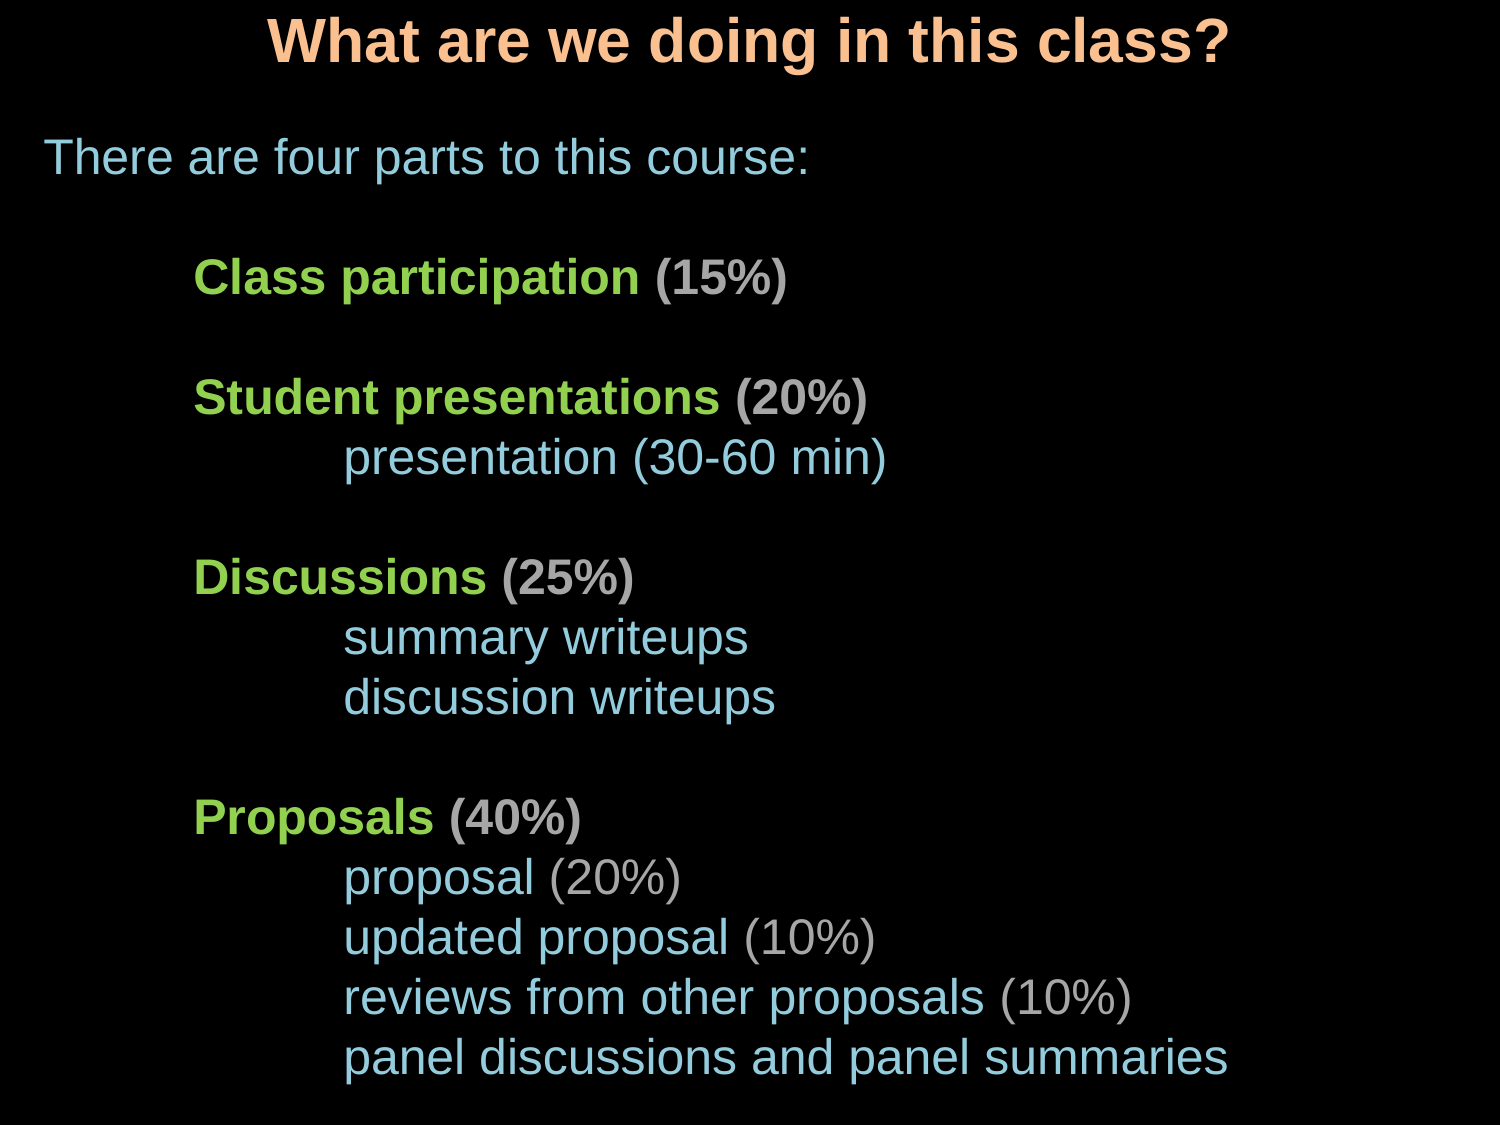

What are we doing in this class?

There are four parts to this course:

	Class participation (15%)

	Student presentations (20%)
		presentation (30-60 min)

	Discussions (25%)
		summary writeups
		discussion writeups

	Proposals (40%)
		proposal (20%)
		updated proposal (10%)
		reviews from other proposals (10%)
		panel discussions and panel summaries